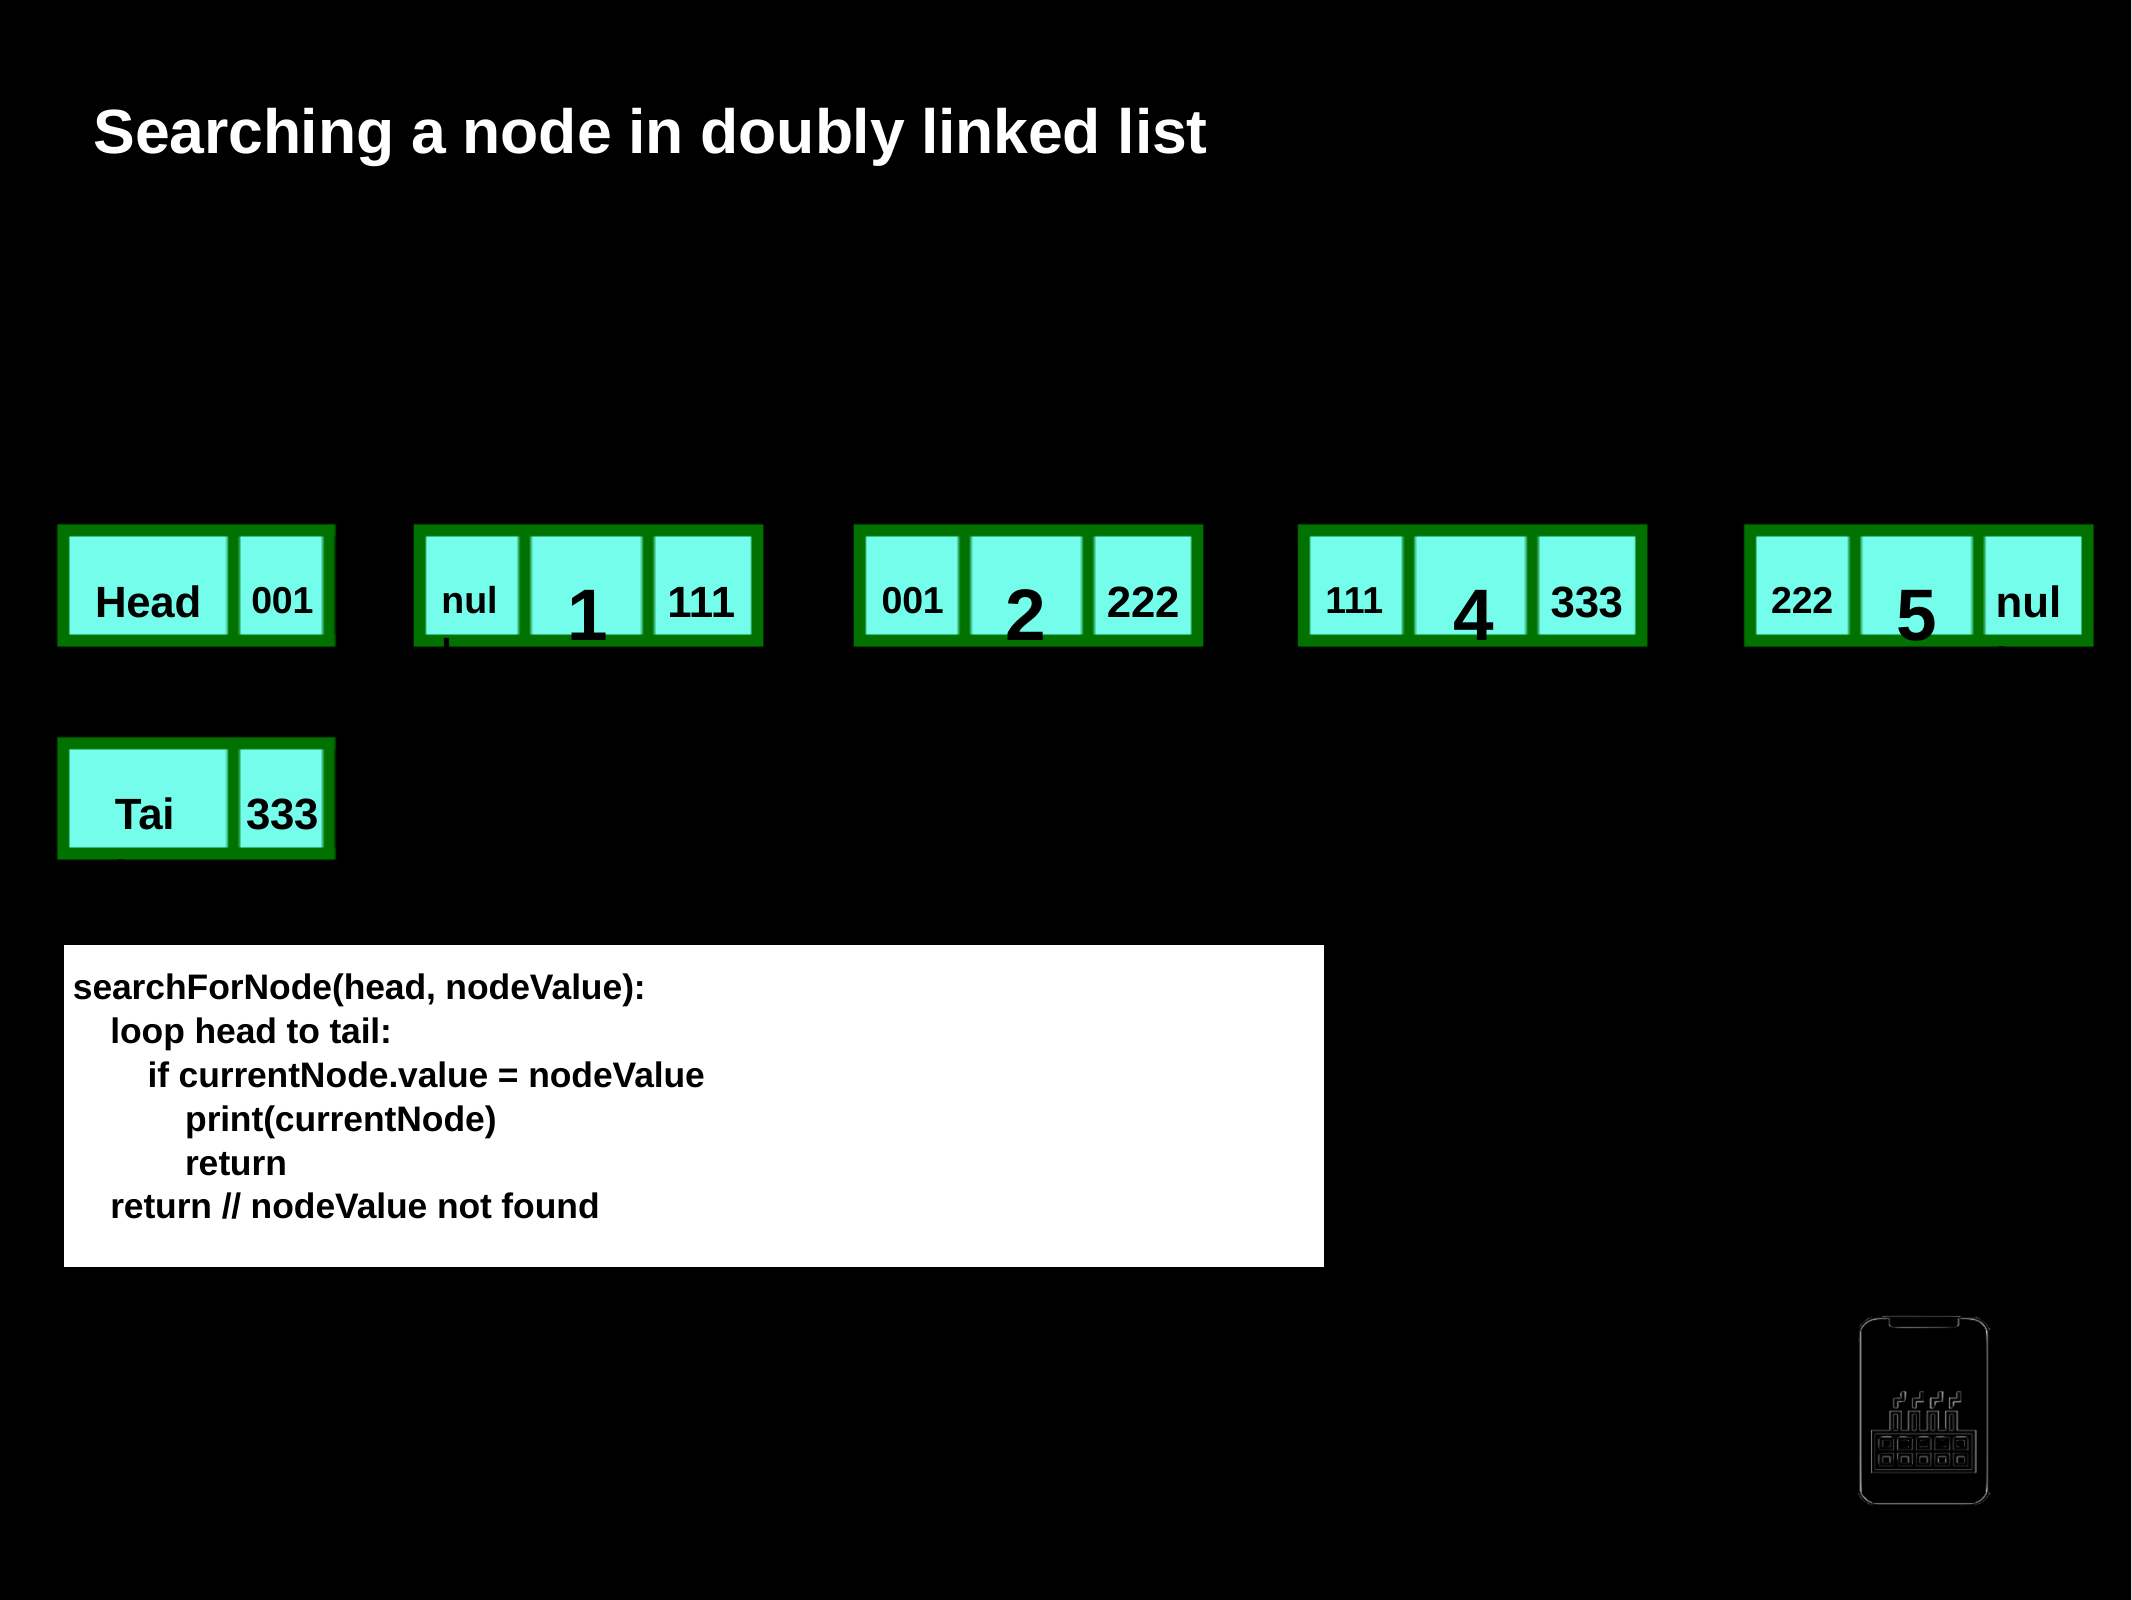

Searching a node in doubly linked list
node1
node2
node3
node4

1
2
111
4
222
5
Head
111
222
333
null
001
null
001
111
222
001
333
Tail
333

searchForNode(head, nodeValue):
loop head to tail:
if currentNode.value = nodeValue
print(currentNode) return
return // nodeValue not found

Time complexity : O(n) Space complexity : O(1)
AppMillers
www.appmillers.com